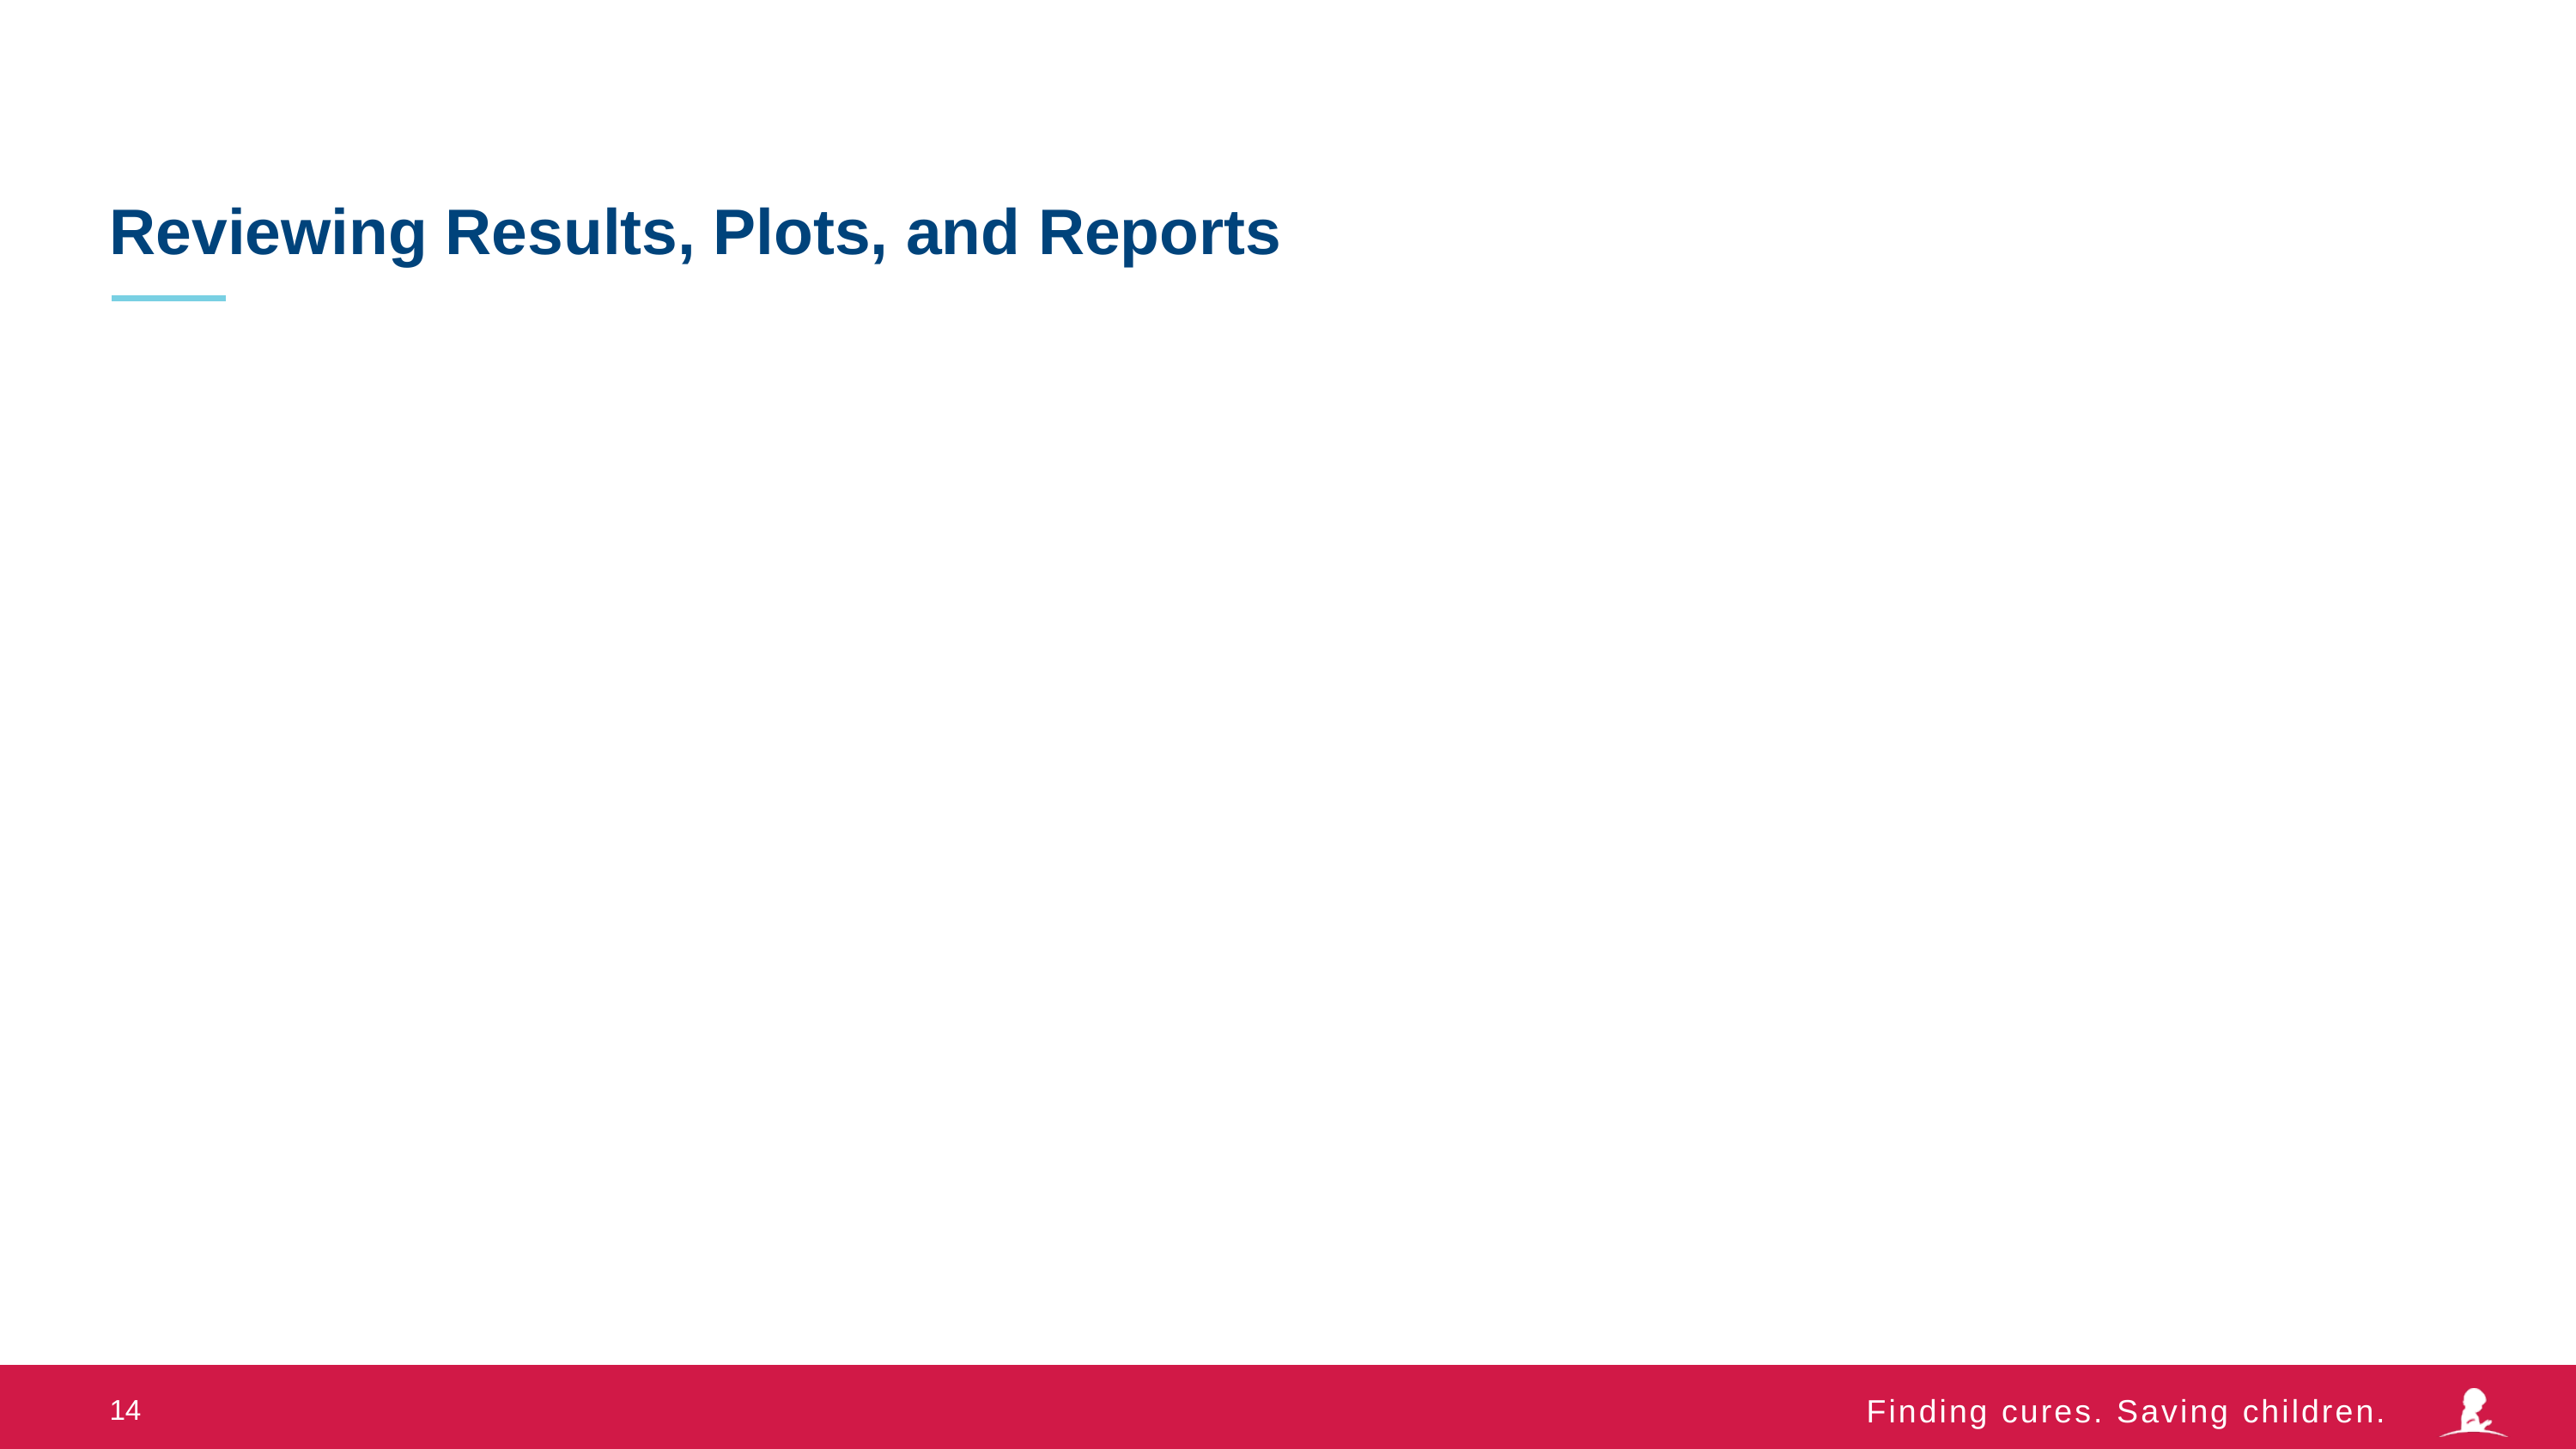

# Reviewing Results, Plots, and Reports
14